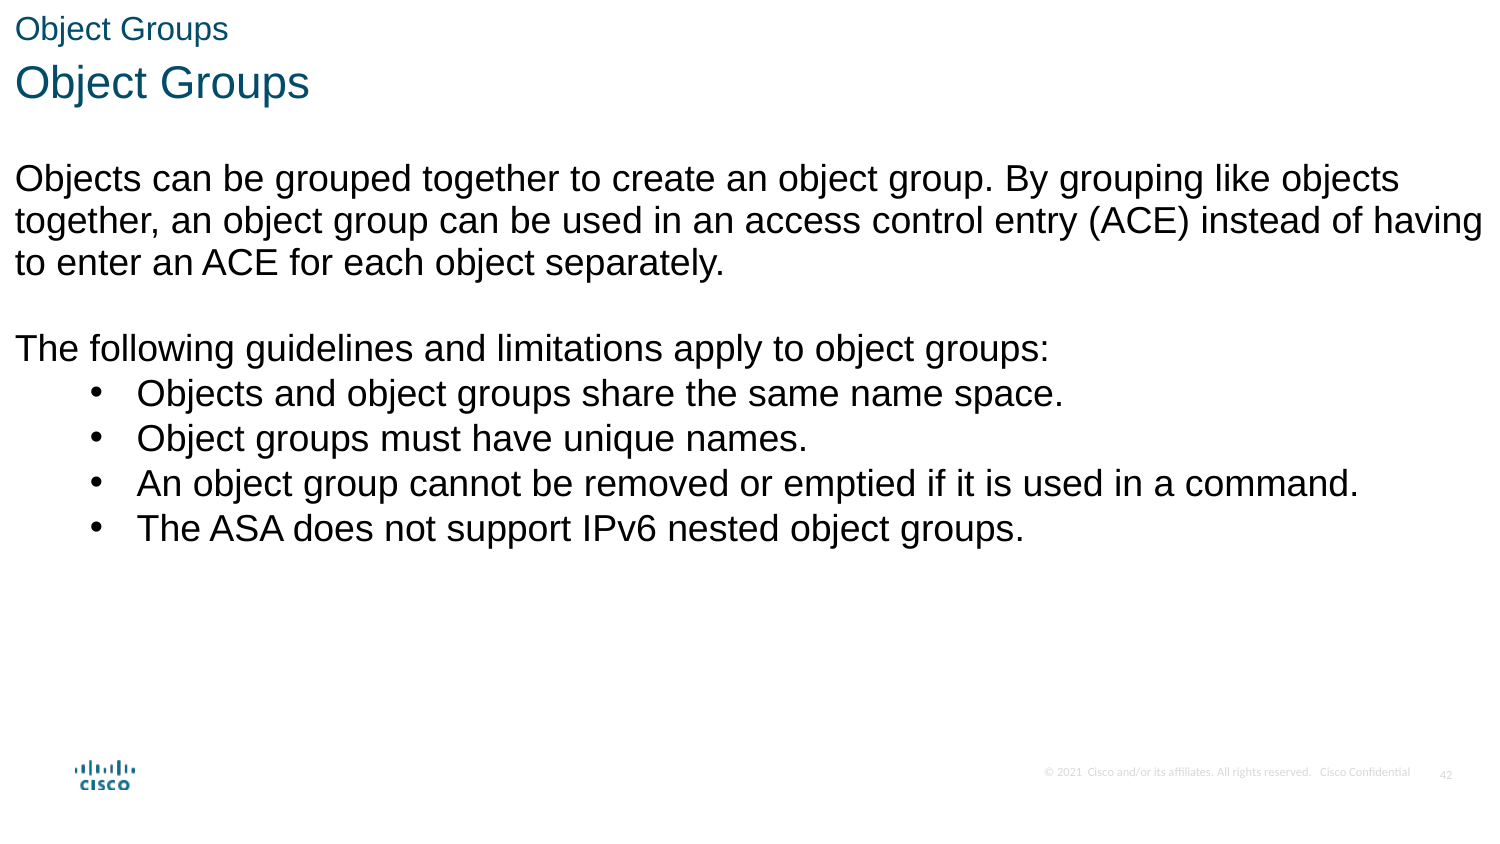

Object Groups
Object Groups
Objects can be grouped together to create an object group. By grouping like objects together, an object group can be used in an access control entry (ACE) instead of having to enter an ACE for each object separately.

The following guidelines and limitations apply to object groups:
Objects and object groups share the same name space.
Object groups must have unique names.
An object group cannot be removed or emptied if it is used in a command.
The ASA does not support IPv6 nested object groups.

42